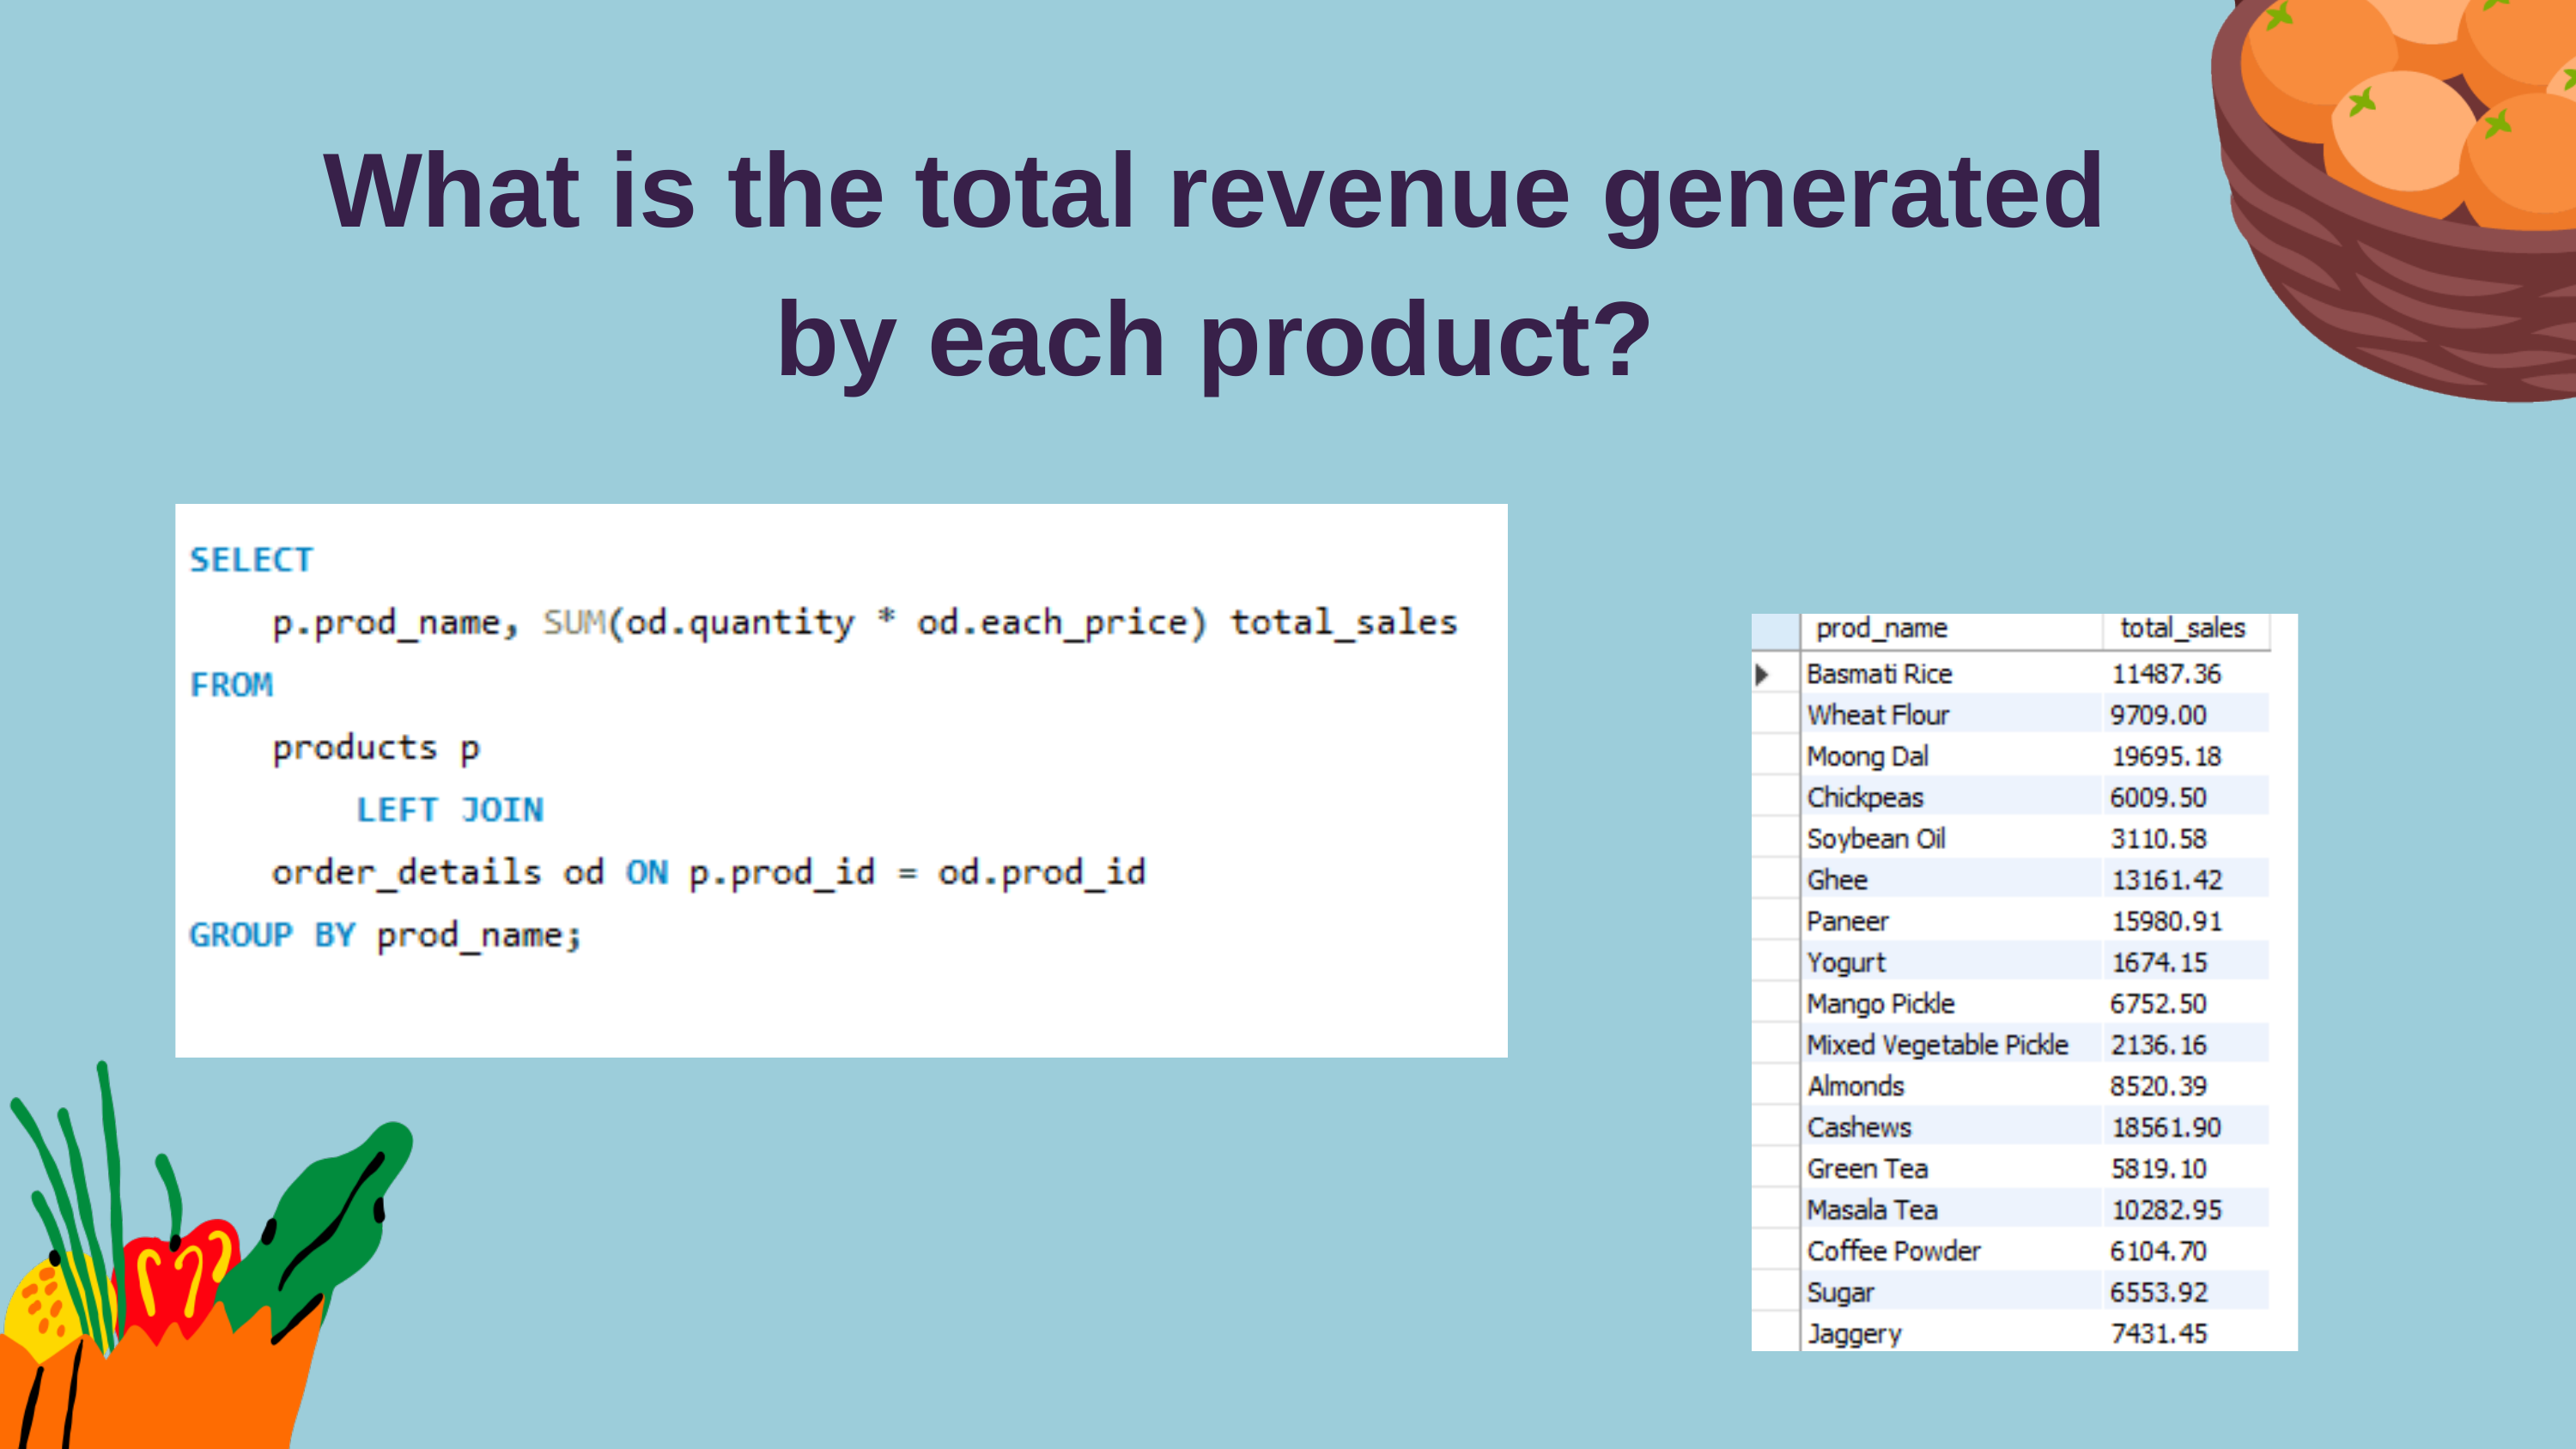

What is the total revenue generated by each product?